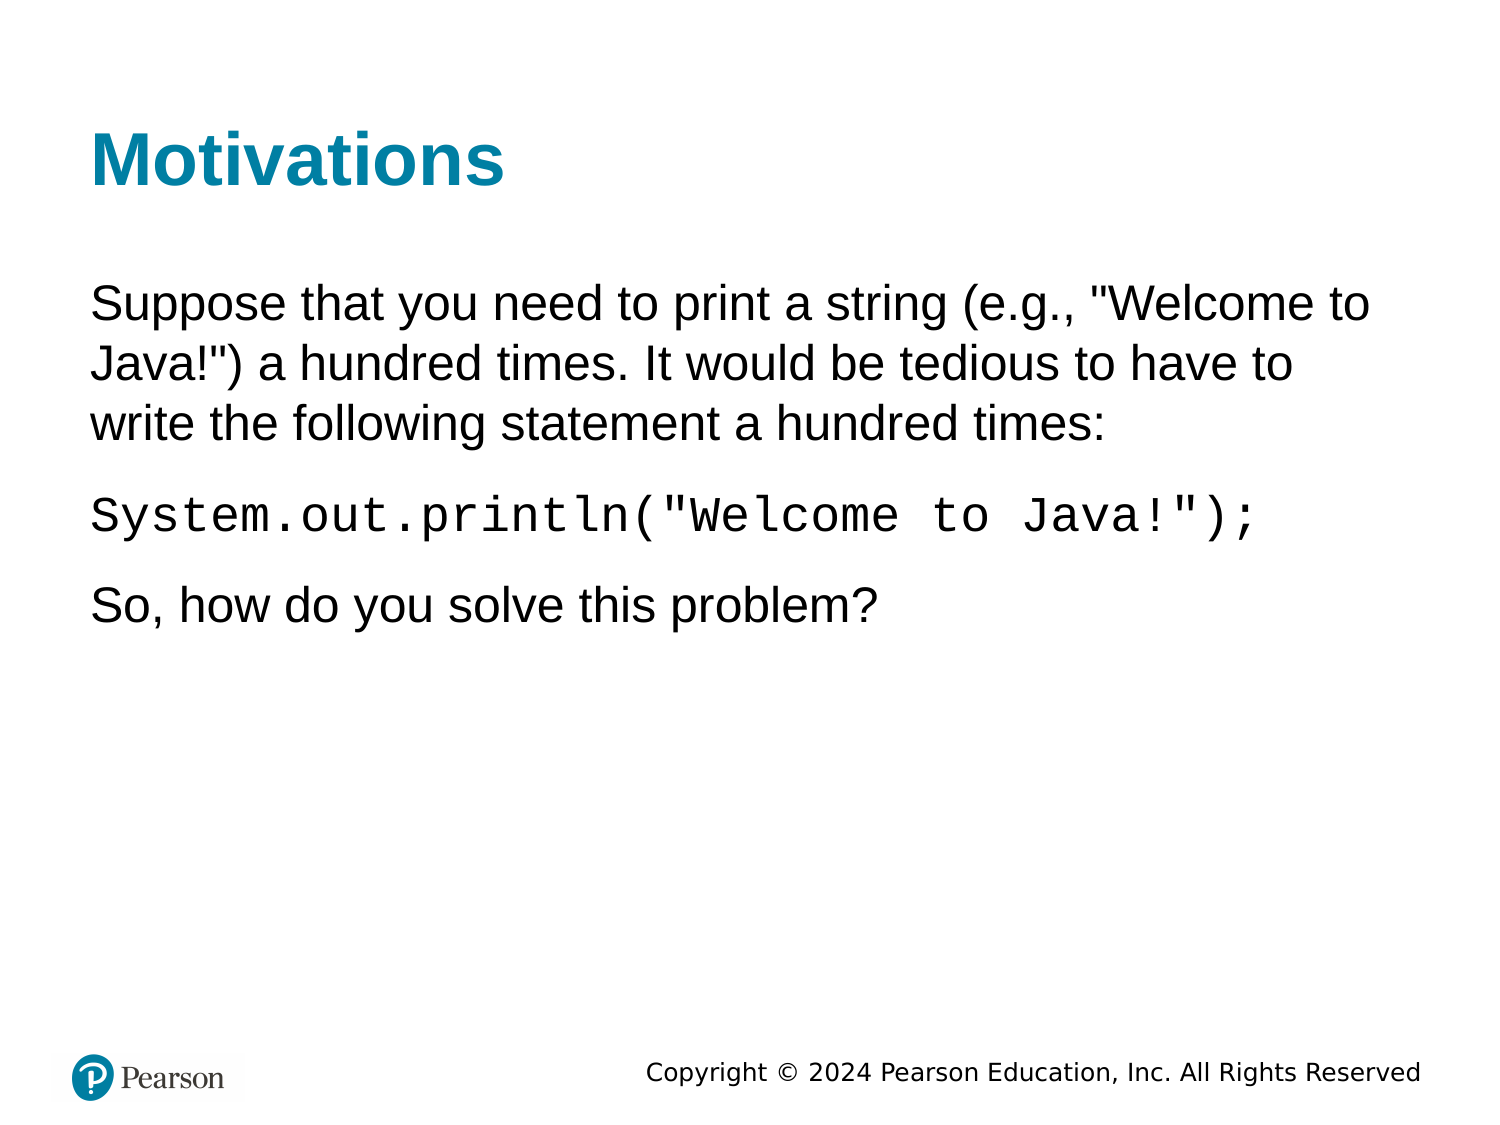

# Motivations
Suppose that you need to print a string (e.g., "Welcome to Java!") a hundred times. It would be tedious to have to write the following statement a hundred times:
System.out.println("Welcome to Java!");
So, how do you solve this problem?